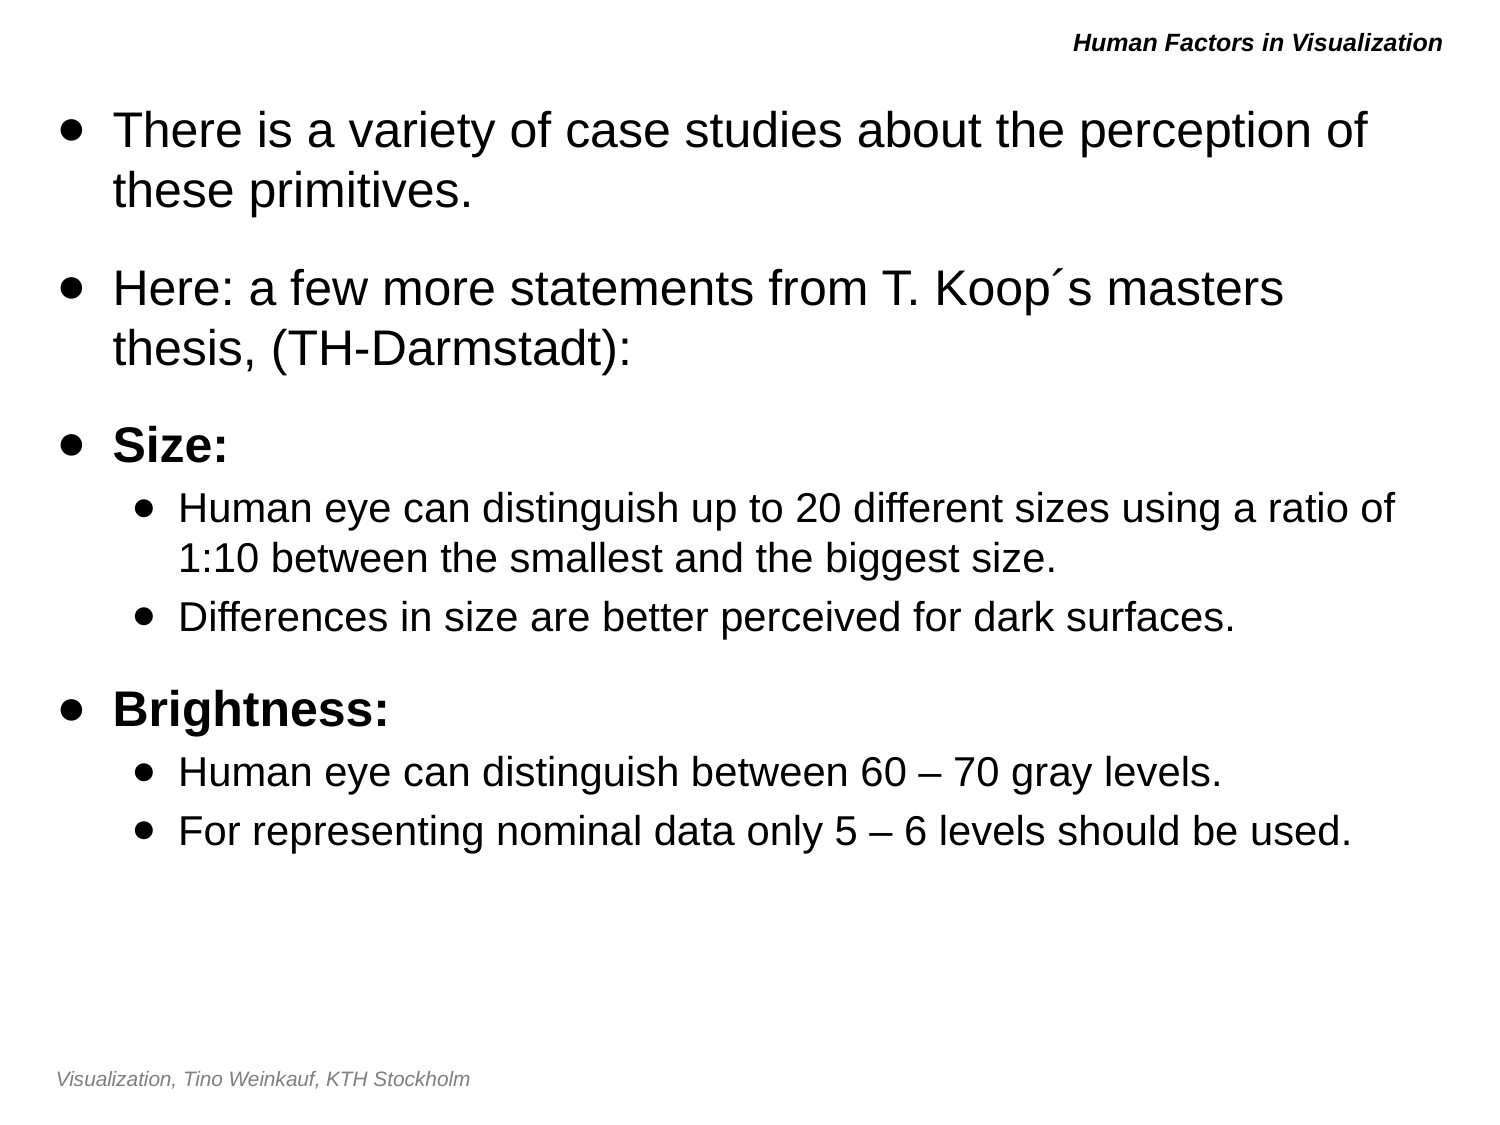

# Human Factors in Visualization
There is a variety of case studies about the perception of these primitives.
Here: a few more statements from T. Koop´s masters thesis, (TH-Darmstadt):
Size:
Human eye can distinguish up to 20 different sizes using a ratio of 1:10 between the smallest and the biggest size.
Differences in size are better perceived for dark surfaces.
Brightness:
Human eye can distinguish between 60 – 70 gray levels.
For representing nominal data only 5 – 6 levels should be used.